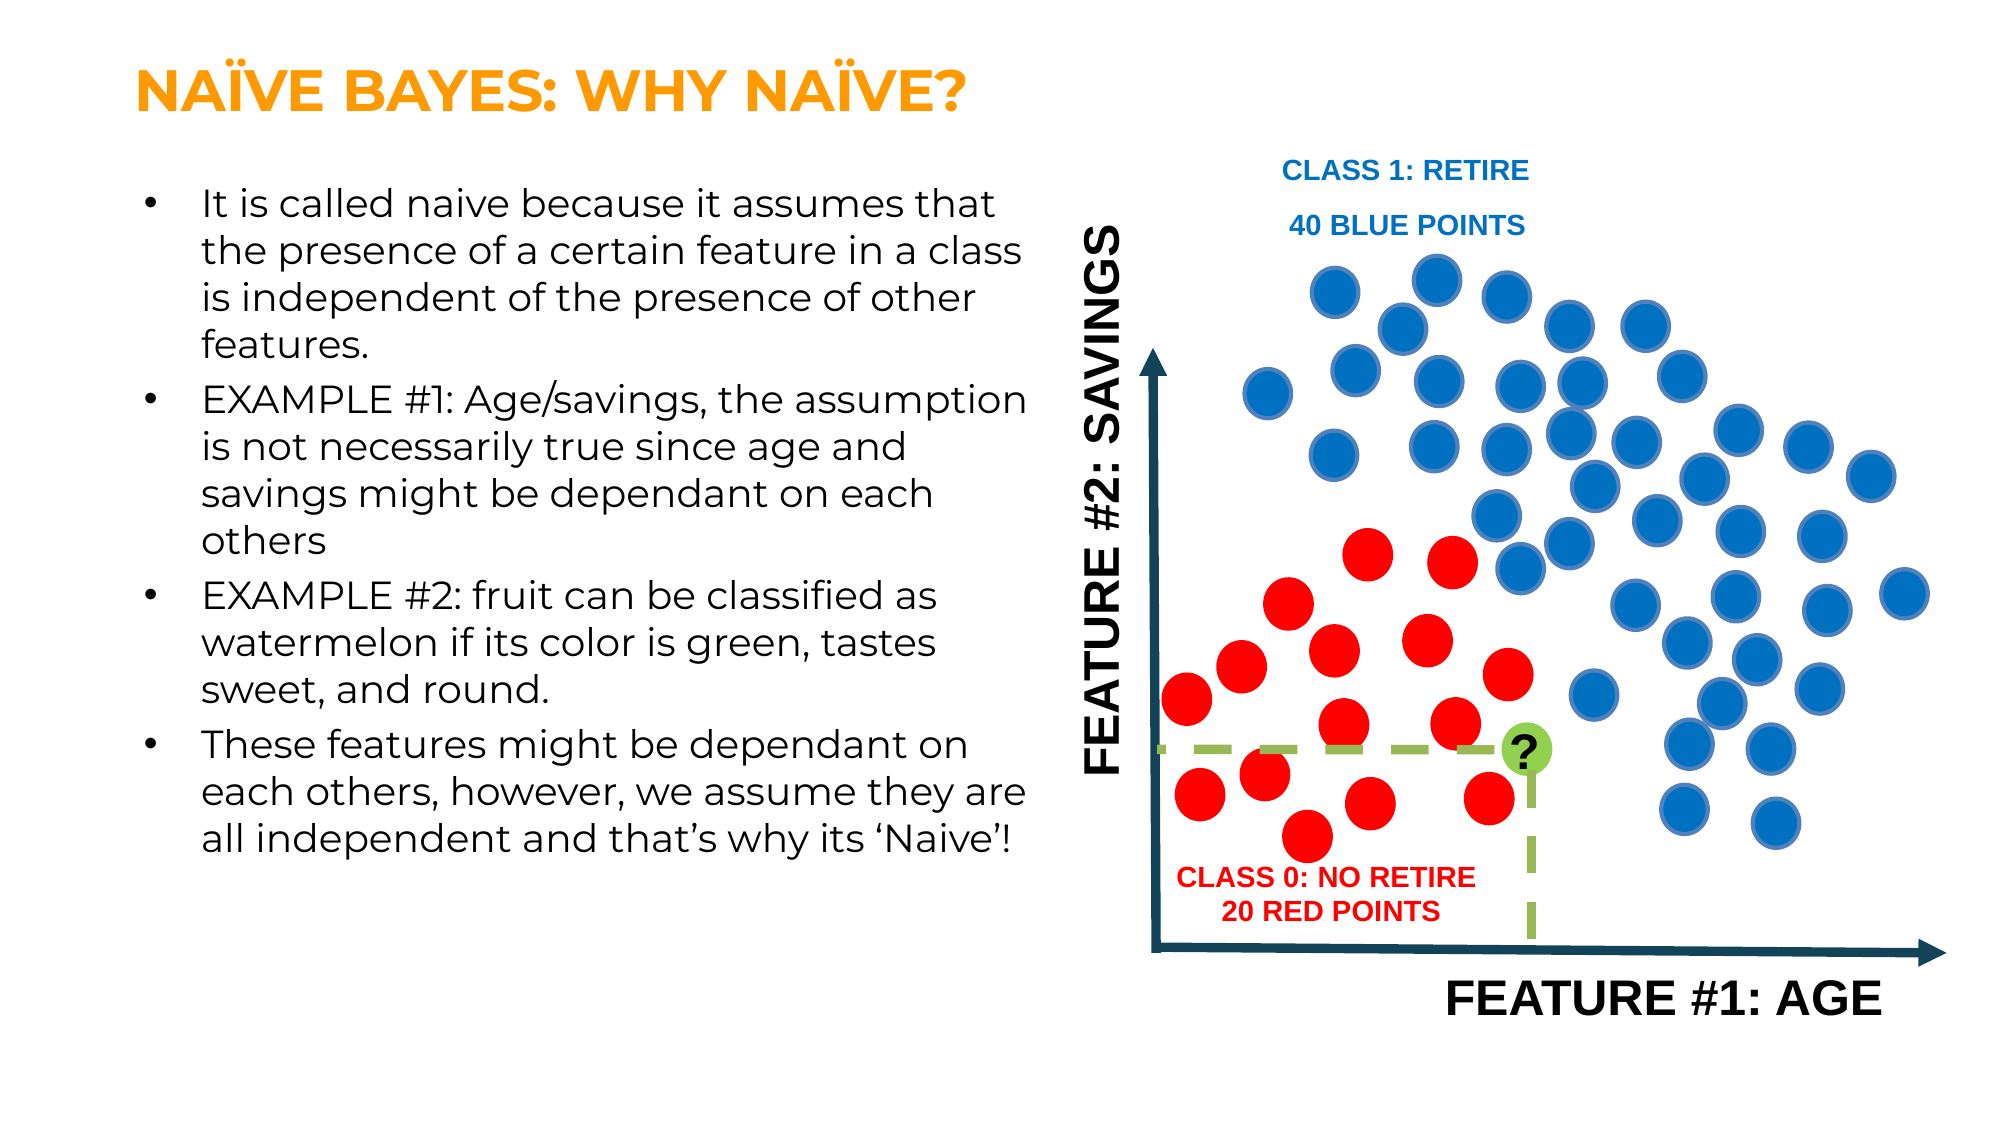

NAÏVE BAYES: WHY NAÏVE?
CLASS 1: RETIRE
It is called naive because it assumes that the presence of a certain feature in a class is independent of the presence of other features.
EXAMPLE #1: Age/savings, the assumption is not necessarily true since age and savings might be dependant on each others
EXAMPLE #2: fruit can be classified as watermelon if its color is green, tastes sweet, and round.
These features might be dependant on each others, however, we assume they are all independent and that’s why its ‘Naive’!
40 BLUE POINTS

FEATURE #2: SAVINGS

?

CLASS 0: NO RETIRE
20 RED POINTS
FEATURE #1: AGE